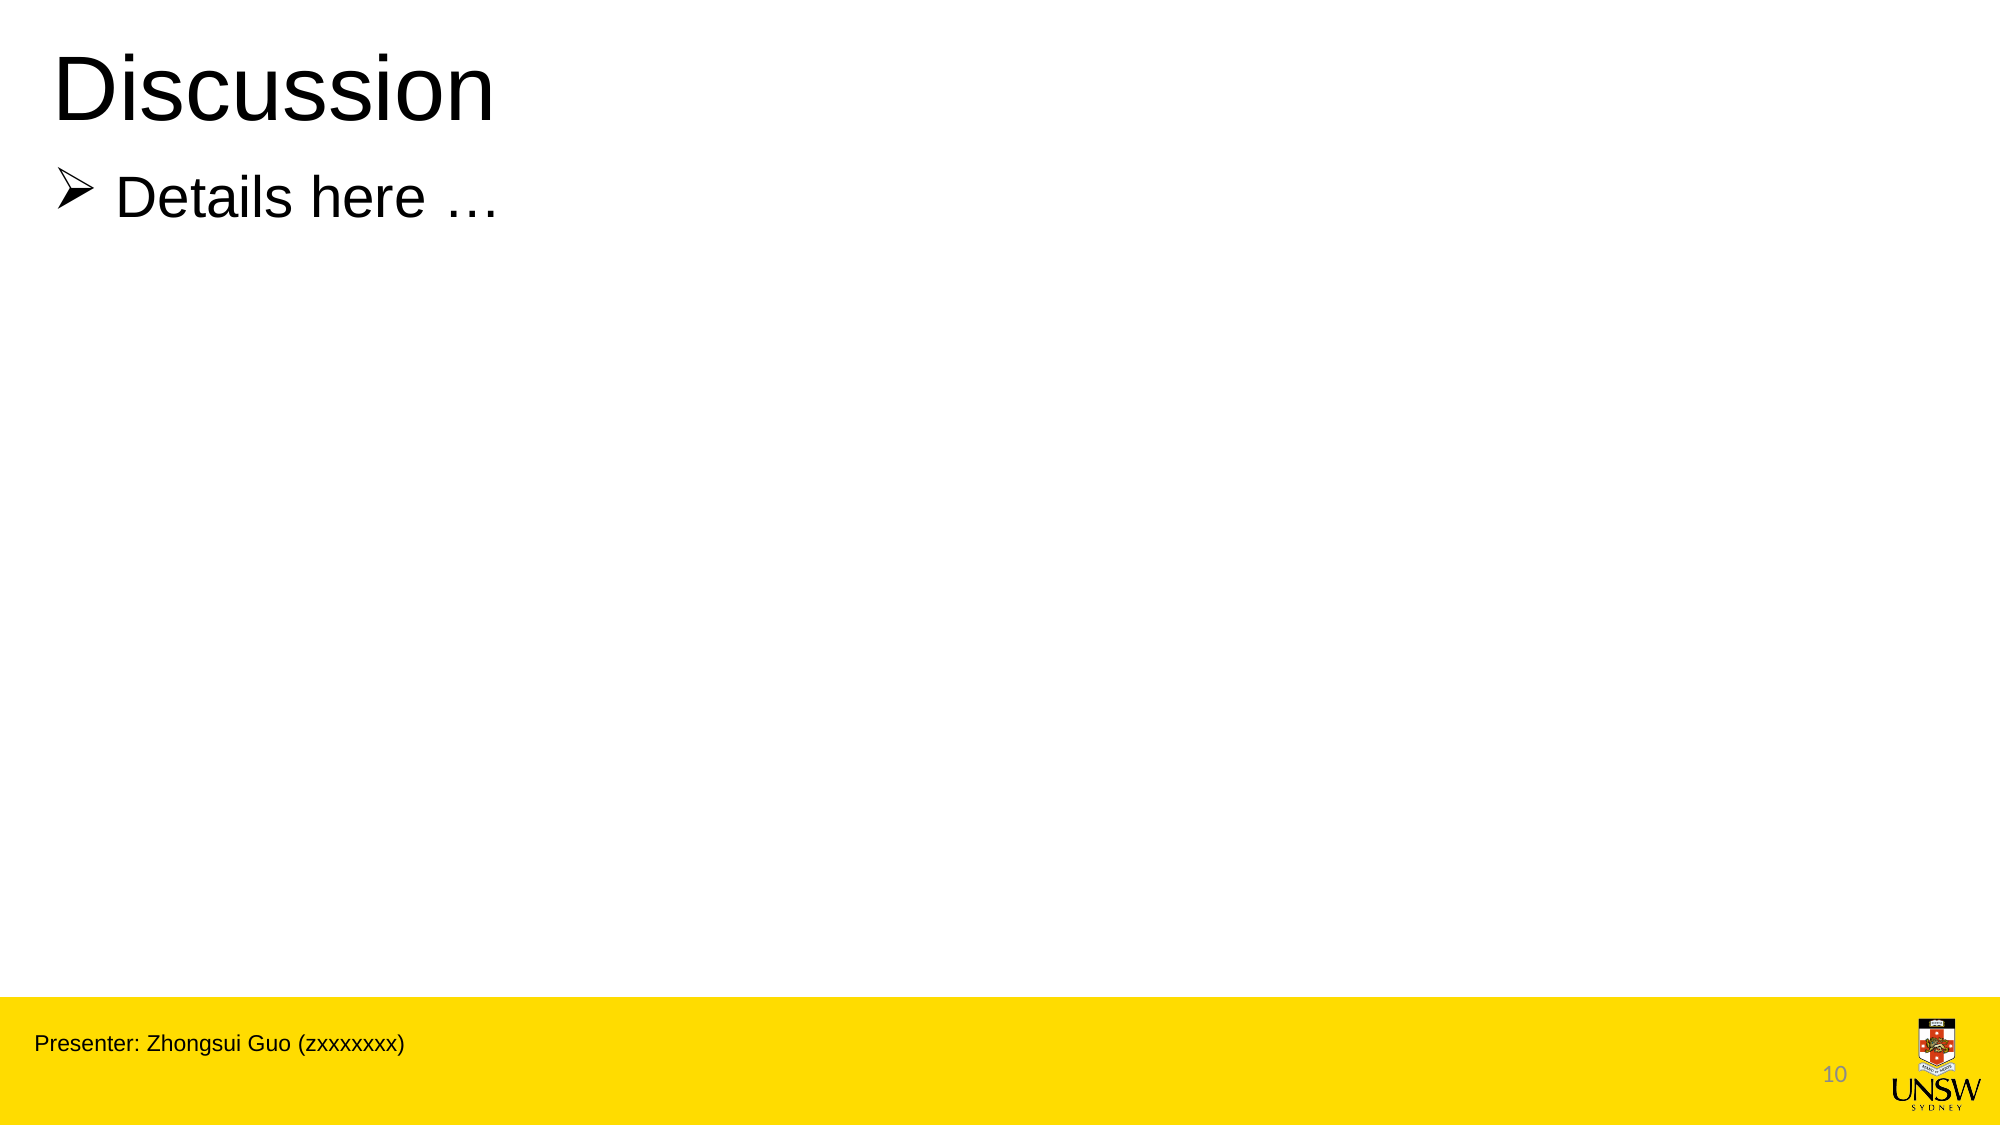

# Discussion
 Details here …
Presenter: Zhongsui Guo (zxxxxxxx)
10